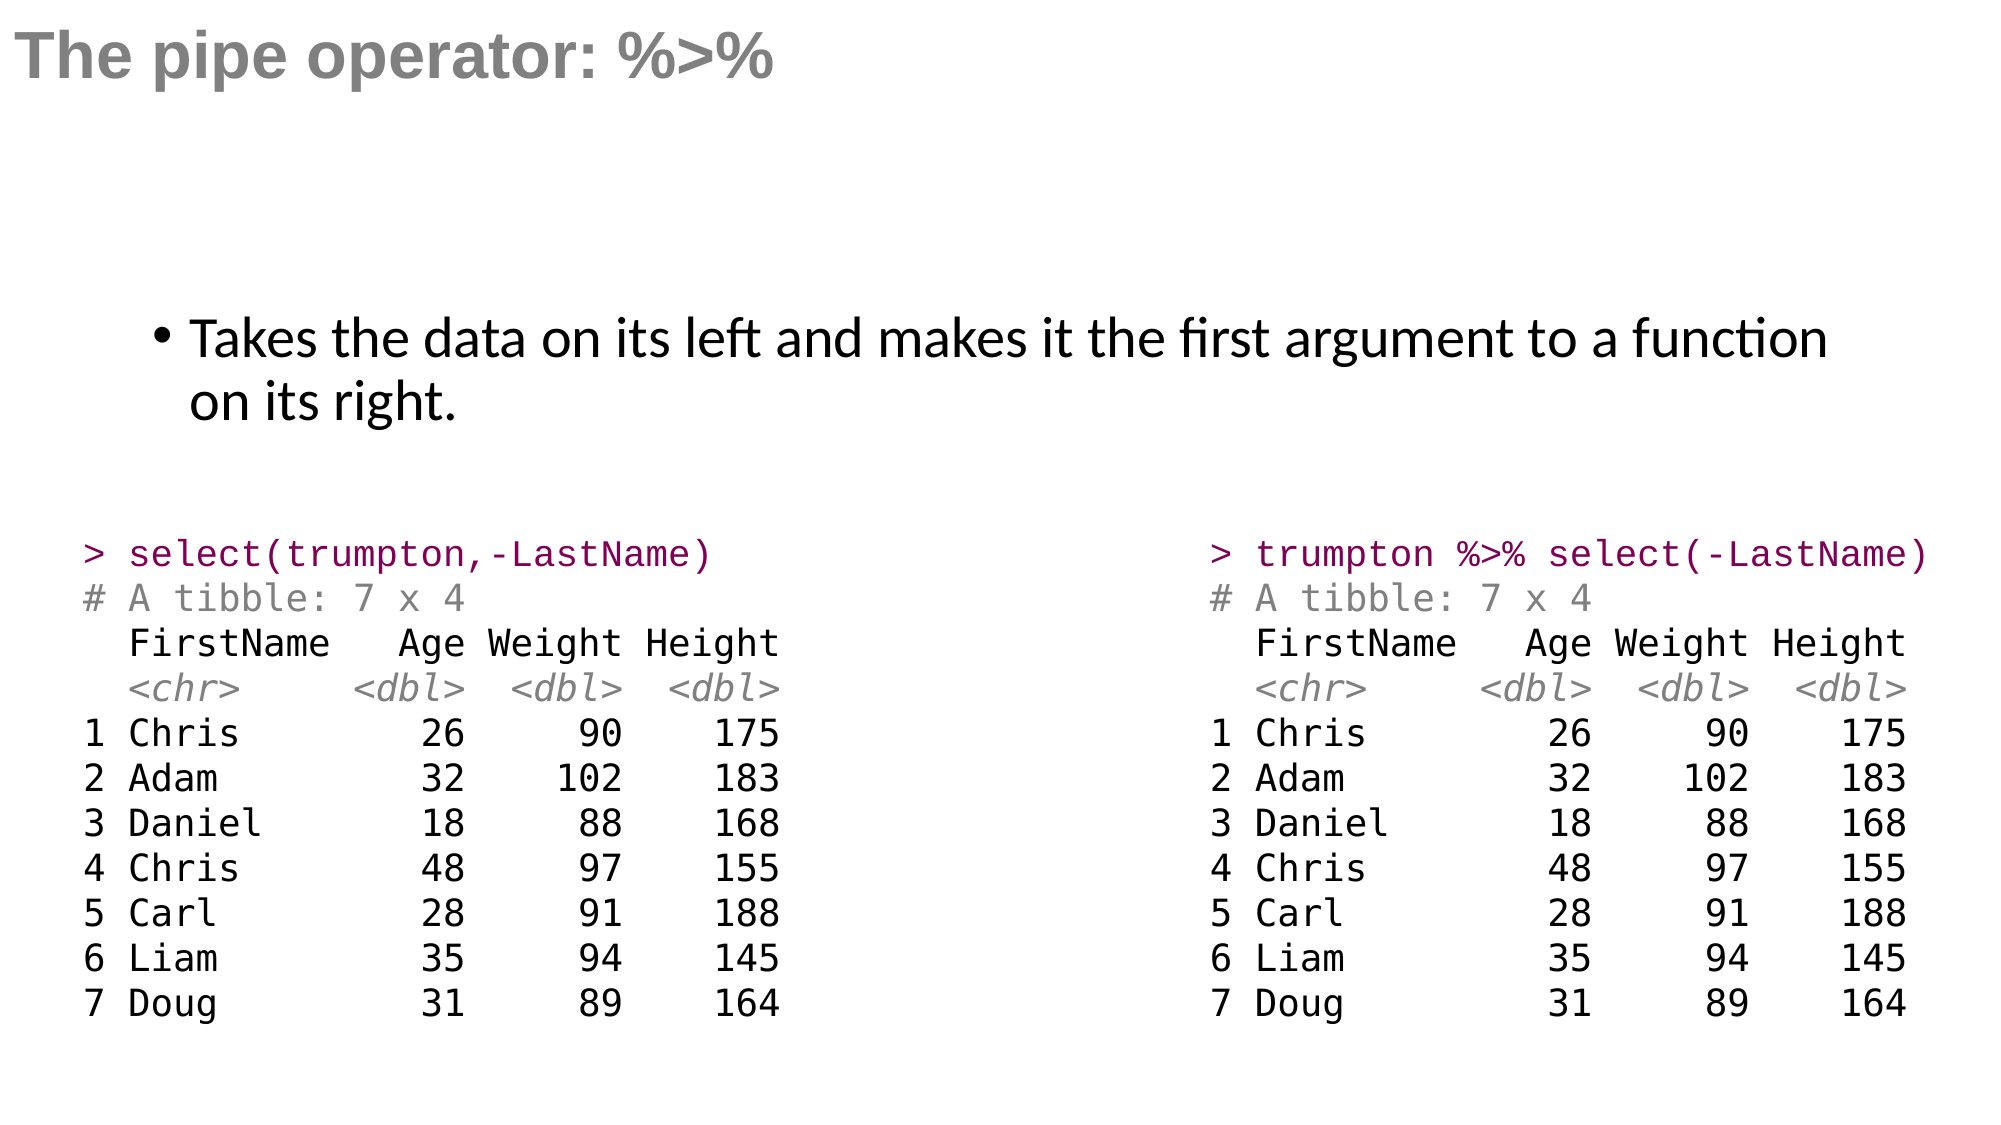

The pipe operator: %>%
Takes the data on its left and makes it the first argument to a function on its right.
> select(trumpton,-LastName)
# A tibble: 7 x 4
  FirstName   Age Weight Height
  <chr>     <dbl>  <dbl>  <dbl>
1 Chris        26     90    175
2 Adam         32    102    183
3 Daniel       18     88    168
4 Chris        48     97    155
5 Carl         28     91    188
6 Liam         35     94    145
7 Doug         31     89    164
> trumpton %>% select(-LastName)
# A tibble: 7 x 4
  FirstName   Age Weight Height
  <chr>     <dbl>  <dbl>  <dbl>
1 Chris        26     90    175
2 Adam         32    102    183
3 Daniel       18     88    168
4 Chris        48     97    155
5 Carl         28     91    188
6 Liam         35     94    145
7 Doug         31     89    164